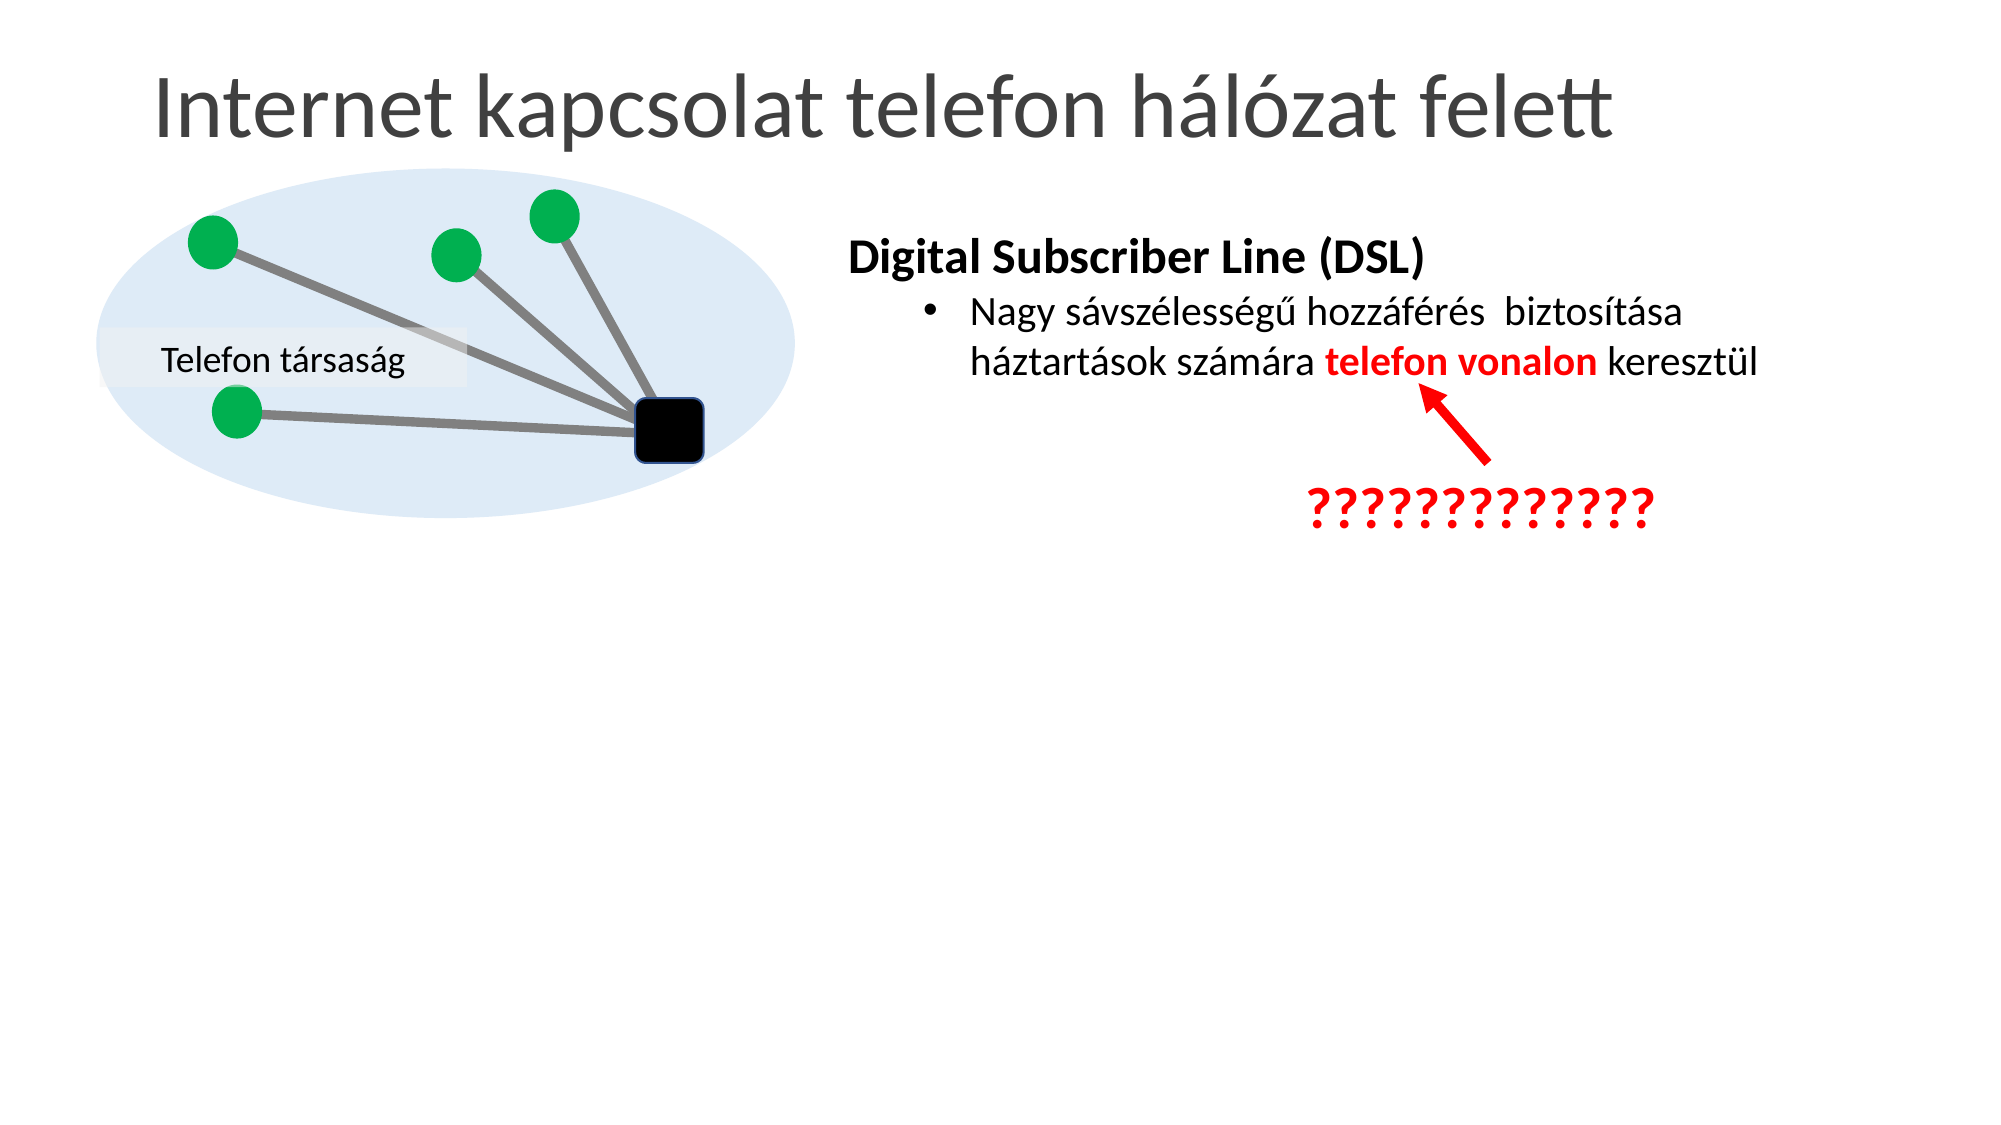

# Internet kapcsolat telefon hálózat felett

Digital Subscriber Line (DSL)
Nagy sávszélességű hozzáférés  biztosítása
háztartások számára telefon vonalon keresztül

Telefon társaság

?????????????